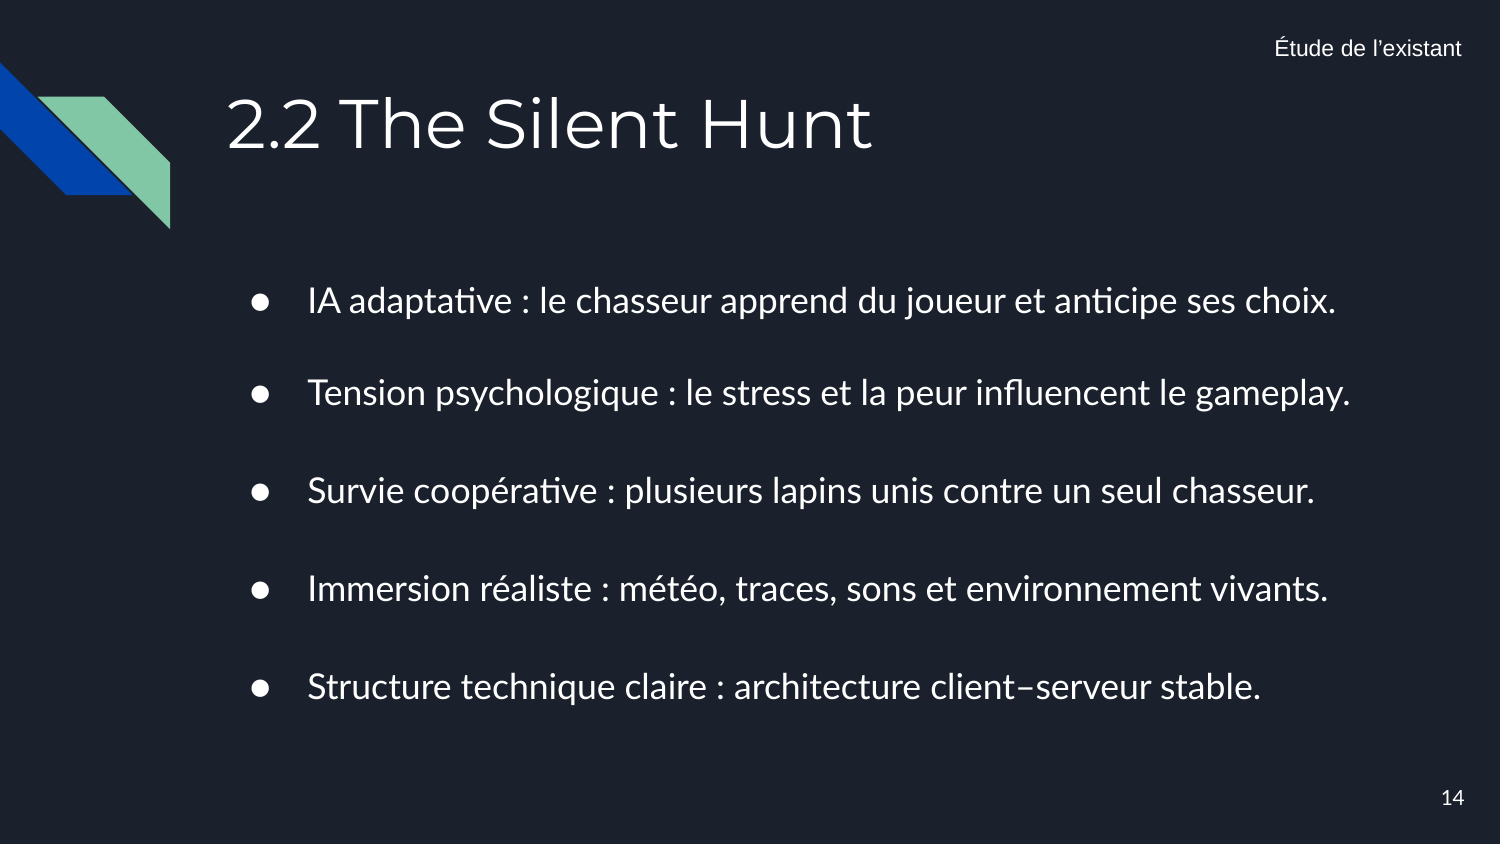

Étude de l’existant
# 2.2 The Silent Hunt
IA adaptative : le chasseur apprend du joueur et anticipe ses choix.
Tension psychologique : le stress et la peur influencent le gameplay.
Survie coopérative : plusieurs lapins unis contre un seul chasseur.
Immersion réaliste : météo, traces, sons et environnement vivants.
Structure technique claire : architecture client–serveur stable.

14